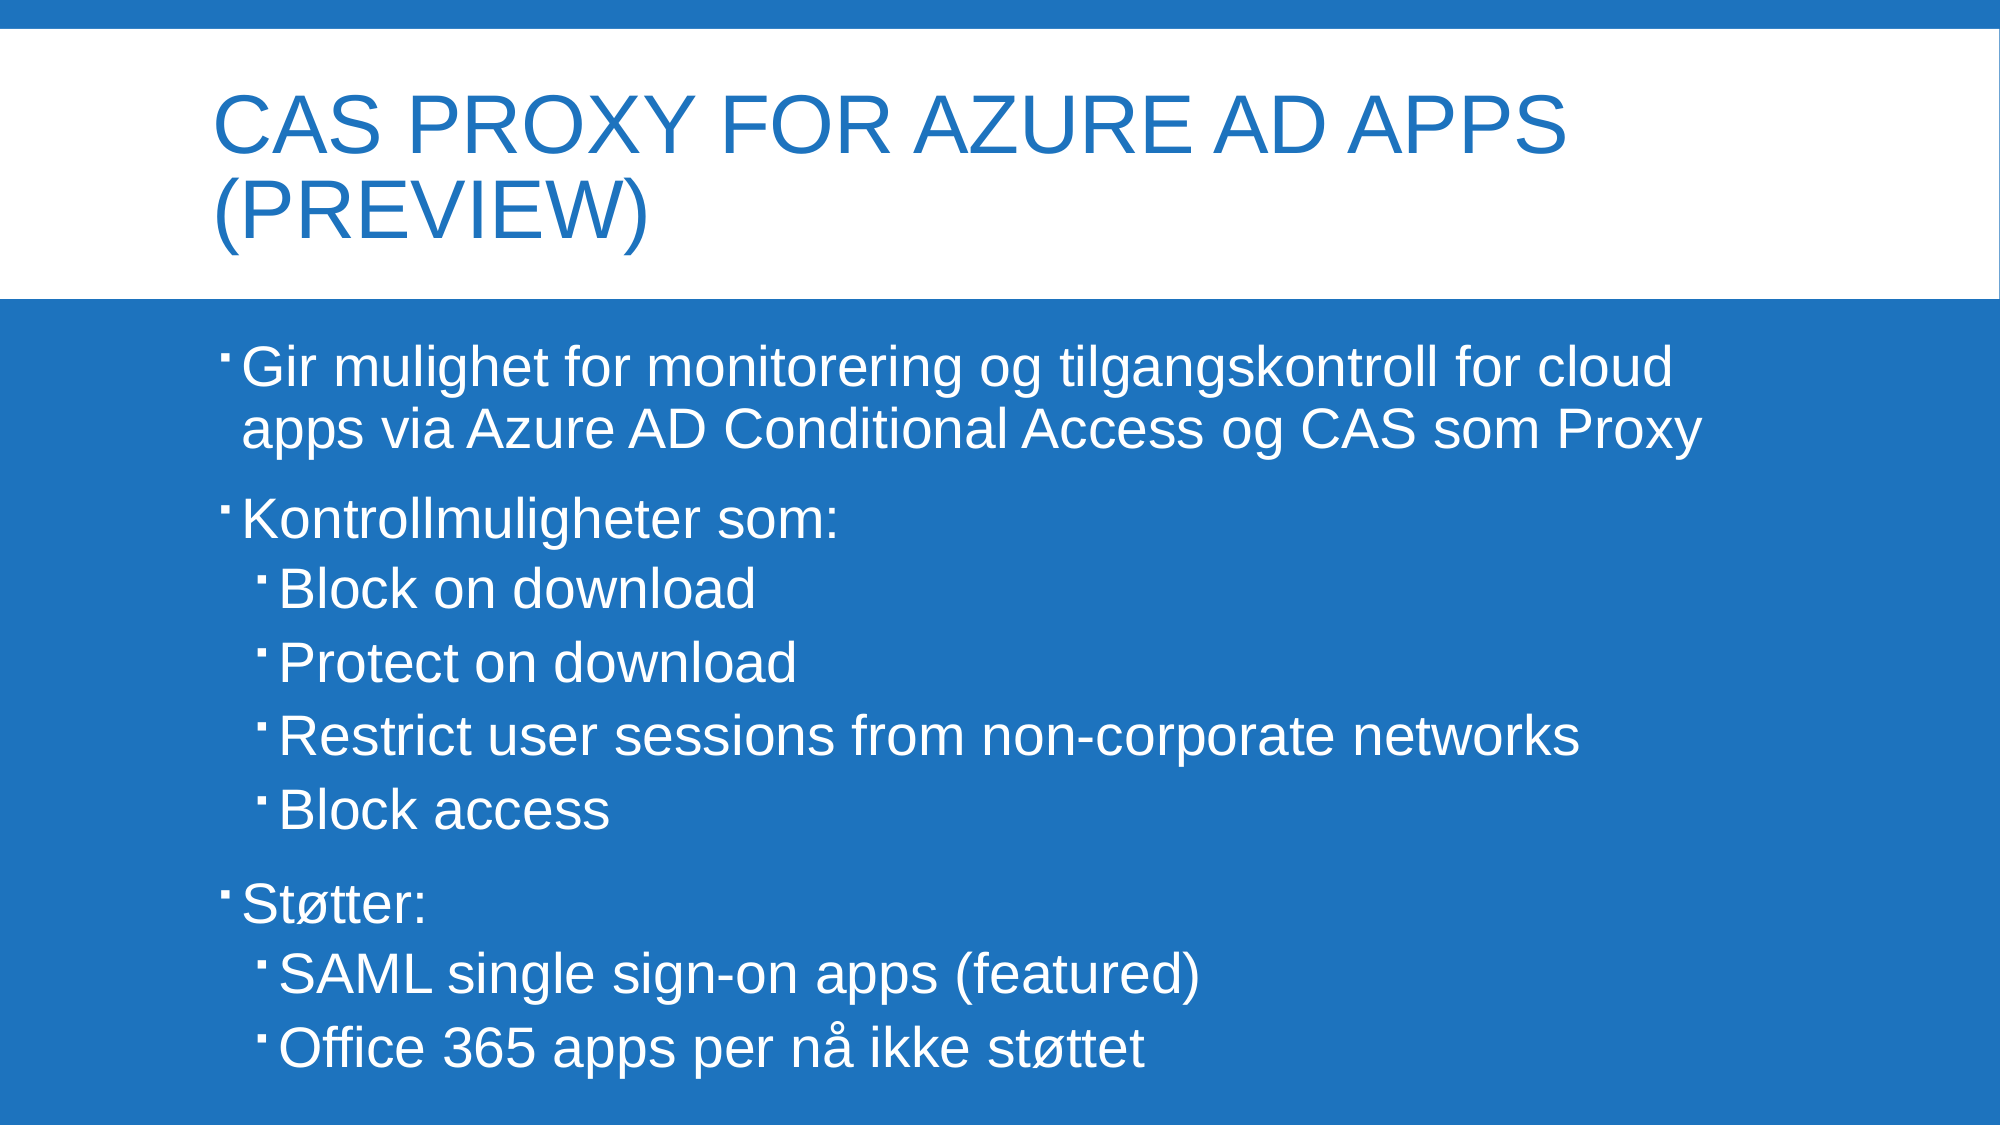

# CAS Proxy for Azure AD Apps (Preview)
Gir mulighet for monitorering og tilgangskontroll for cloud apps via Azure AD Conditional Access og CAS som Proxy
Kontrollmuligheter som:
Block on download
Protect on download
Restrict user sessions from non-corporate networks
Block access
Støtter:
SAML single sign-on apps (featured)
Office 365 apps per nå ikke støttet